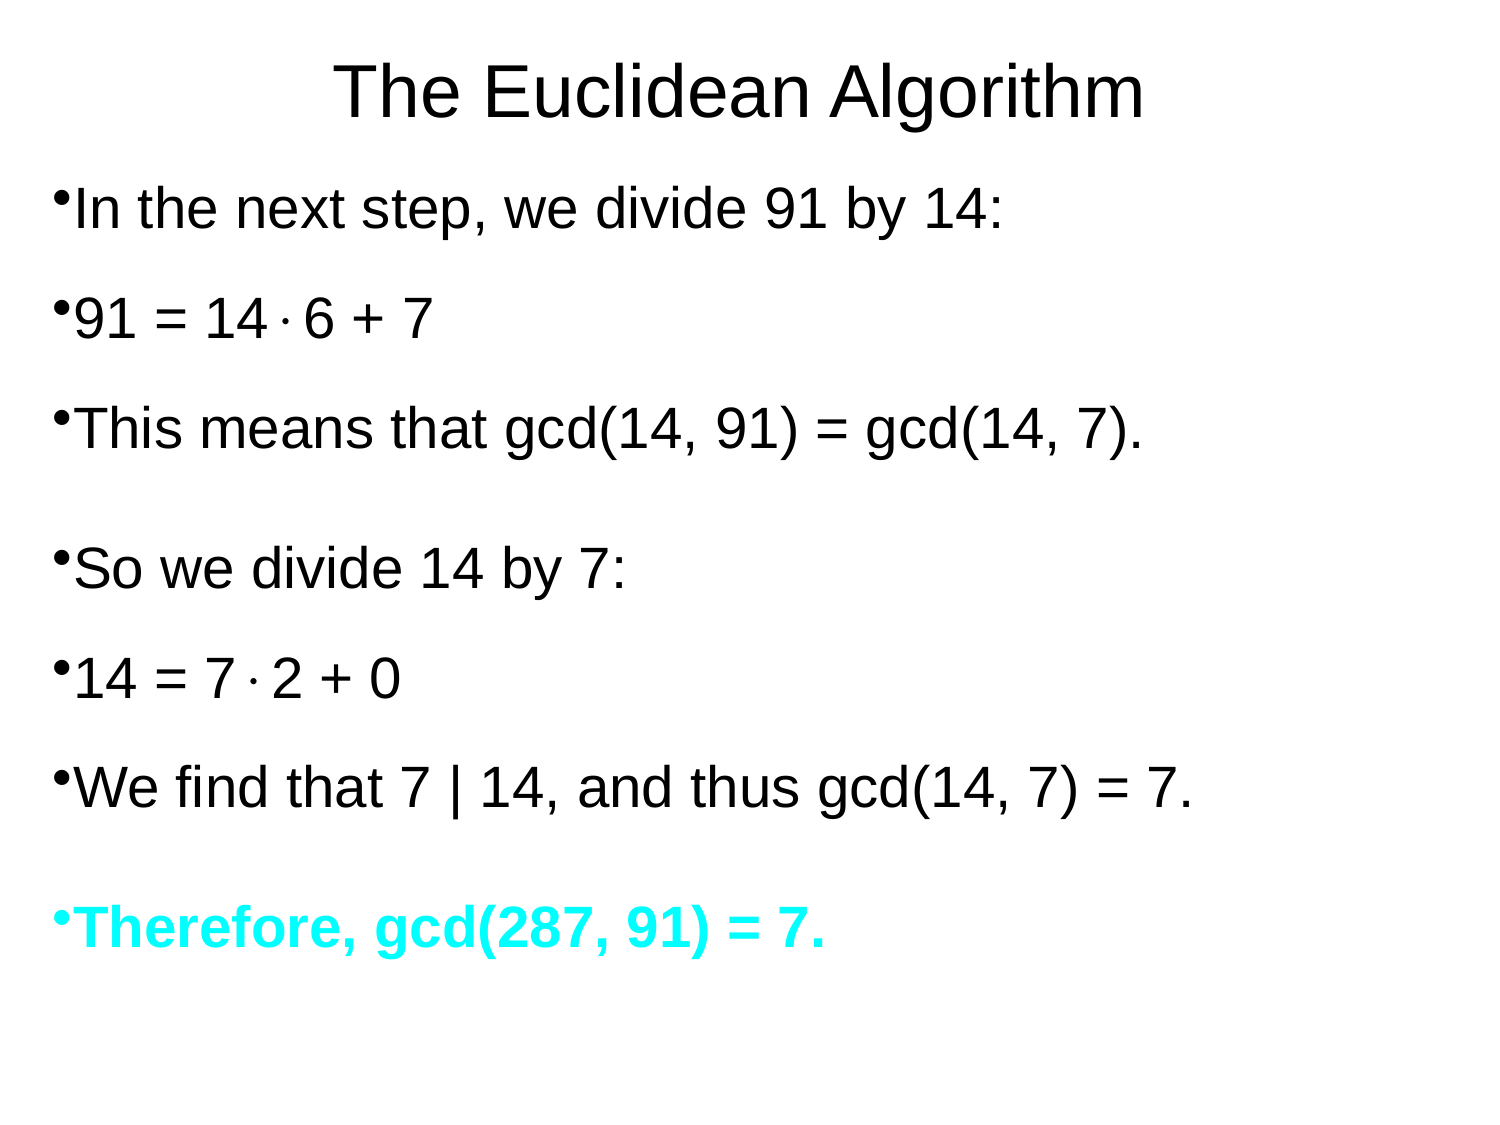

# The Euclidean Algorithm
In the next step, we divide 91 by 14:

91 = 14⋅6 + 7

This means that gcd(14, 91) = gcd(14, 7).

So we divide 14 by 7:

14 = 7⋅2 + 0

We find that 7 | 14, and thus gcd(14, 7) = 7.

Therefore, gcd(287, 91) = 7.